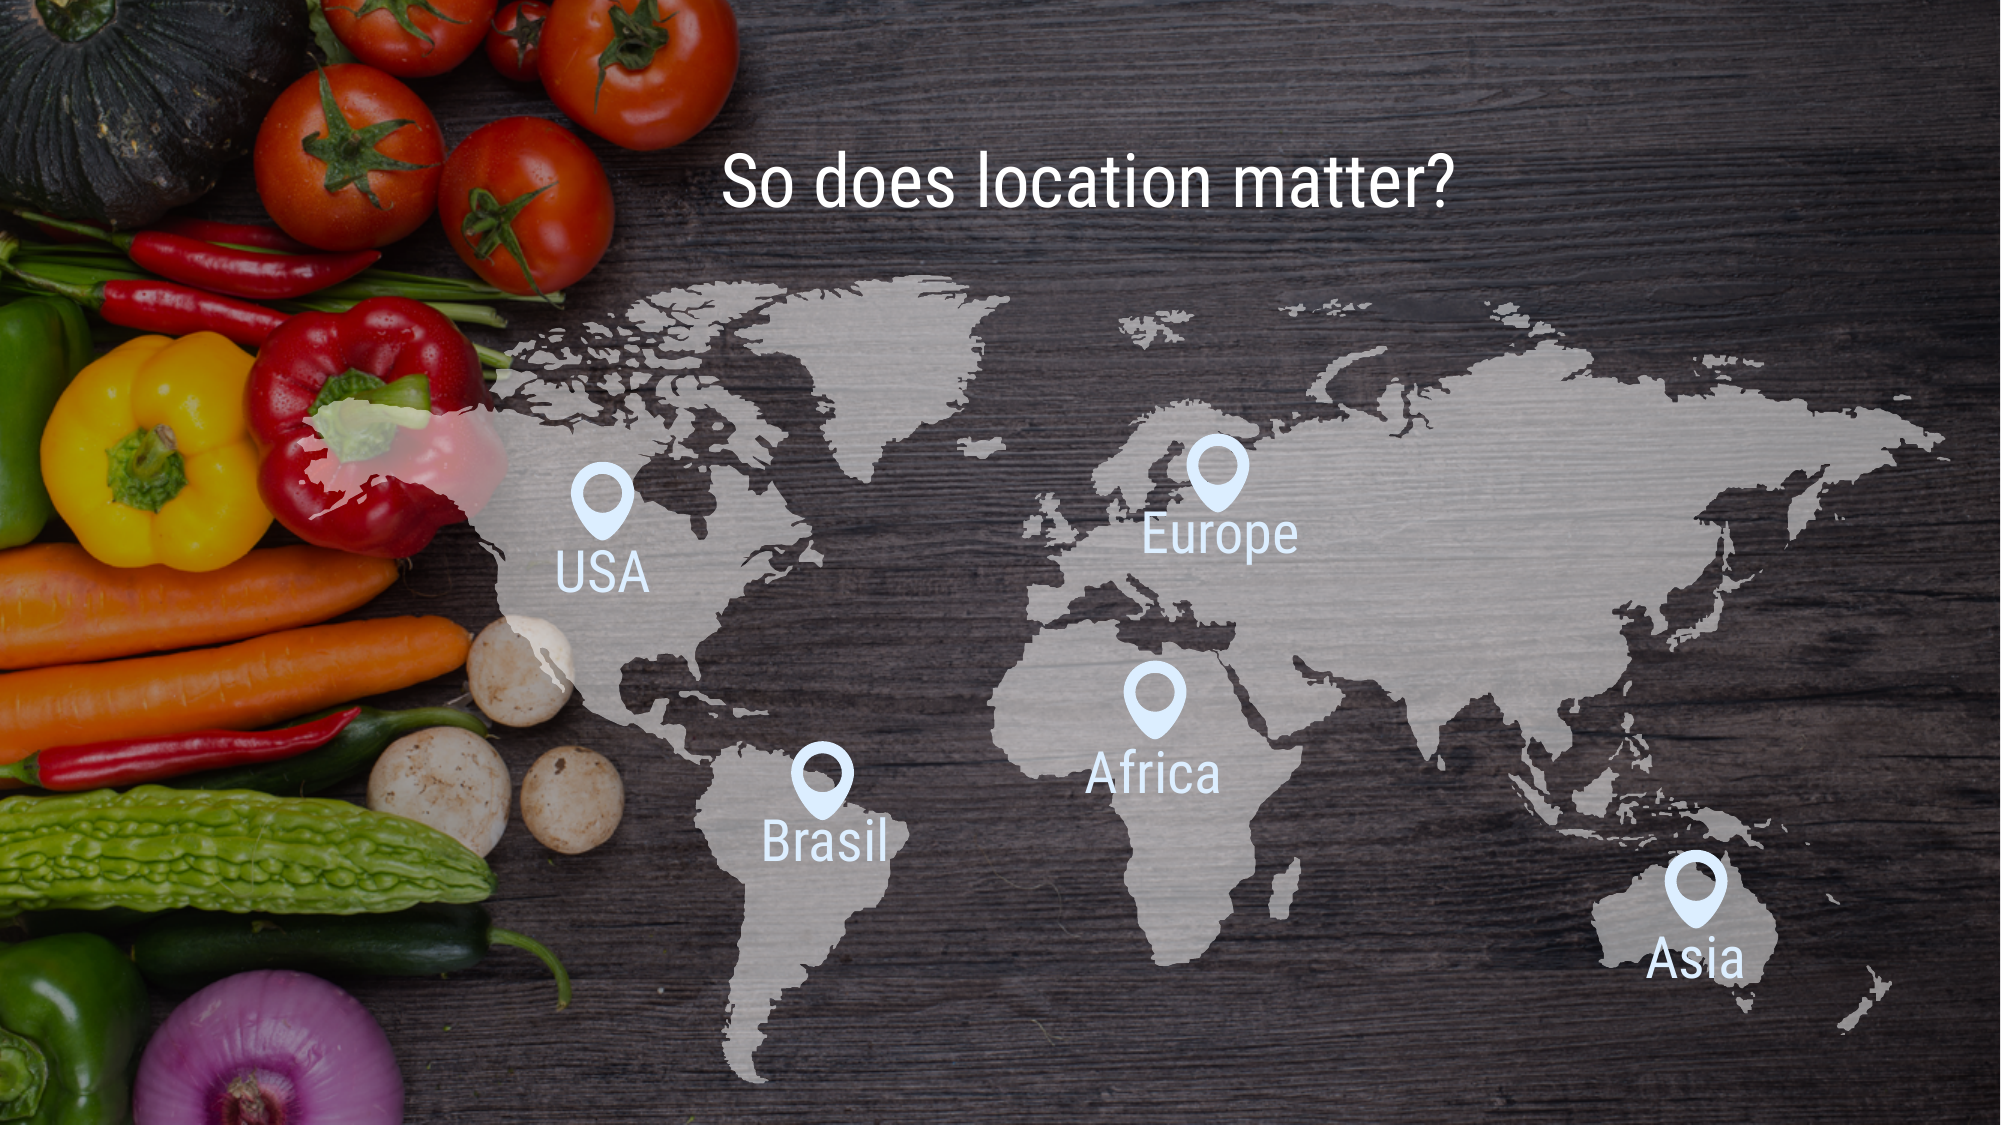

So does location matter?

Europe
USA

Africa

Brasil

Asia